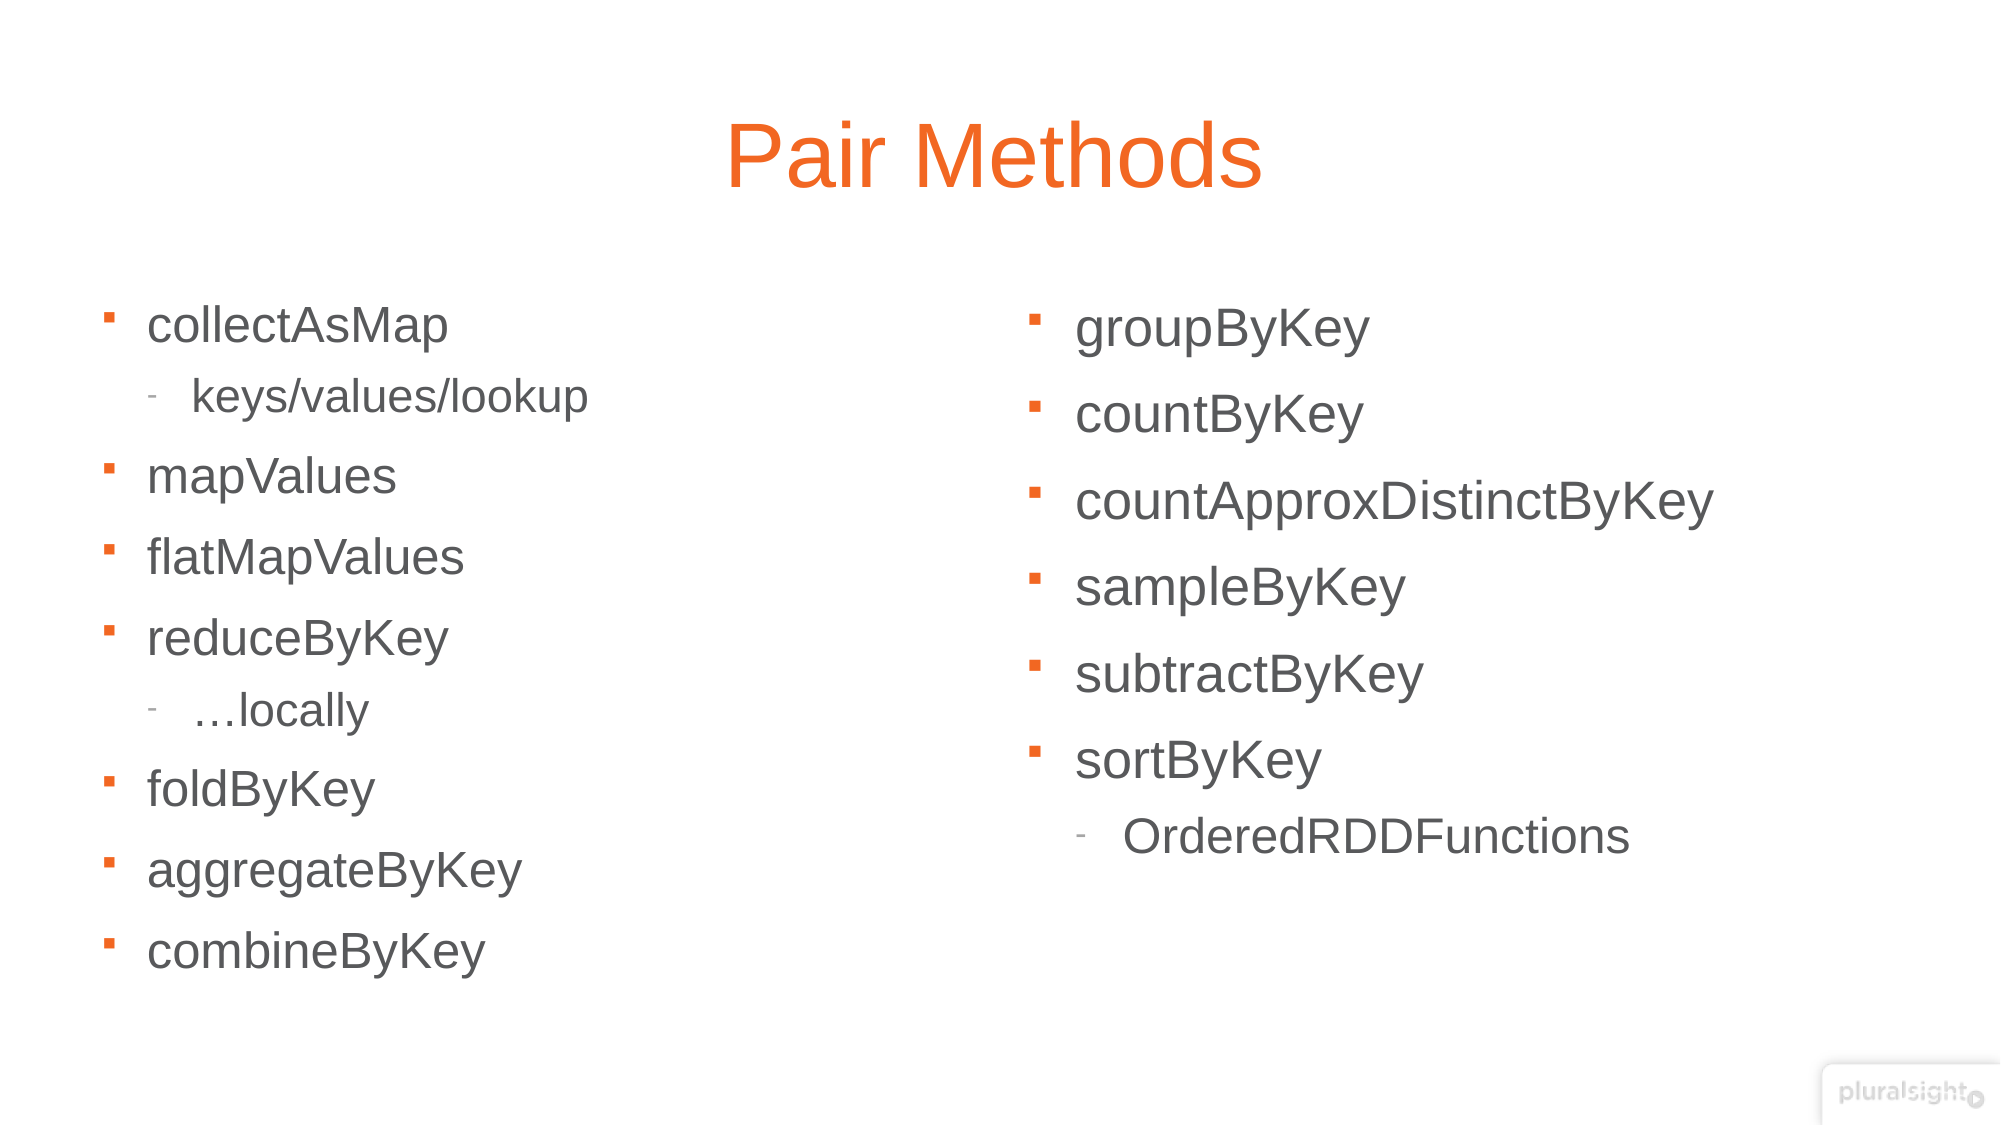

# Pair Methods
collectAsMap
keys/values/lookup
mapValues
flatMapValues
reduceByKey
…locally
foldByKey
aggregateByKey
combineByKey
groupByKey
countByKey
countApproxDistinctByKey
sampleByKey
subtractByKey
sortByKey
OrderedRDDFunctions